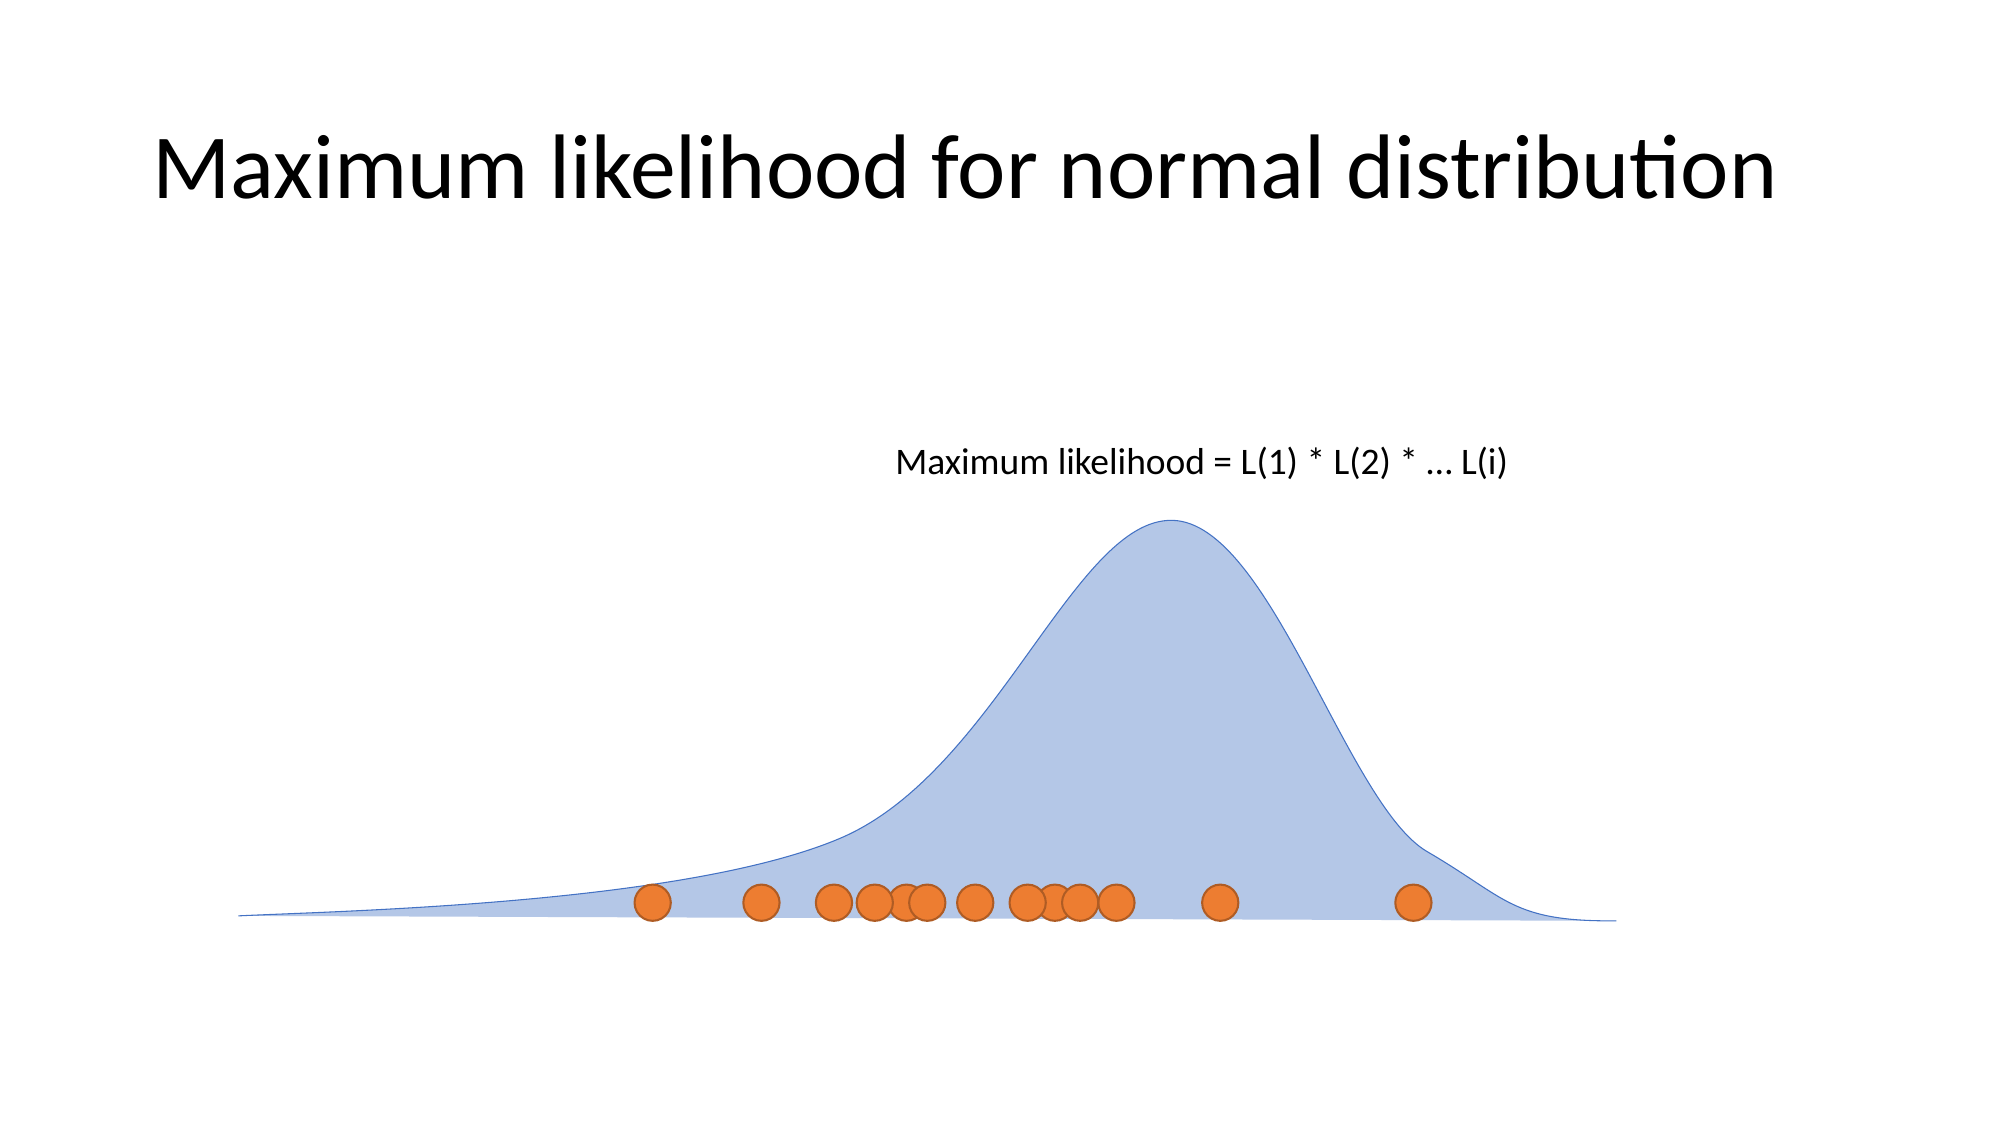

# Maximum likelihood for normal distribution
Maximum likelihood = L(1) * L(2) * … L(i)